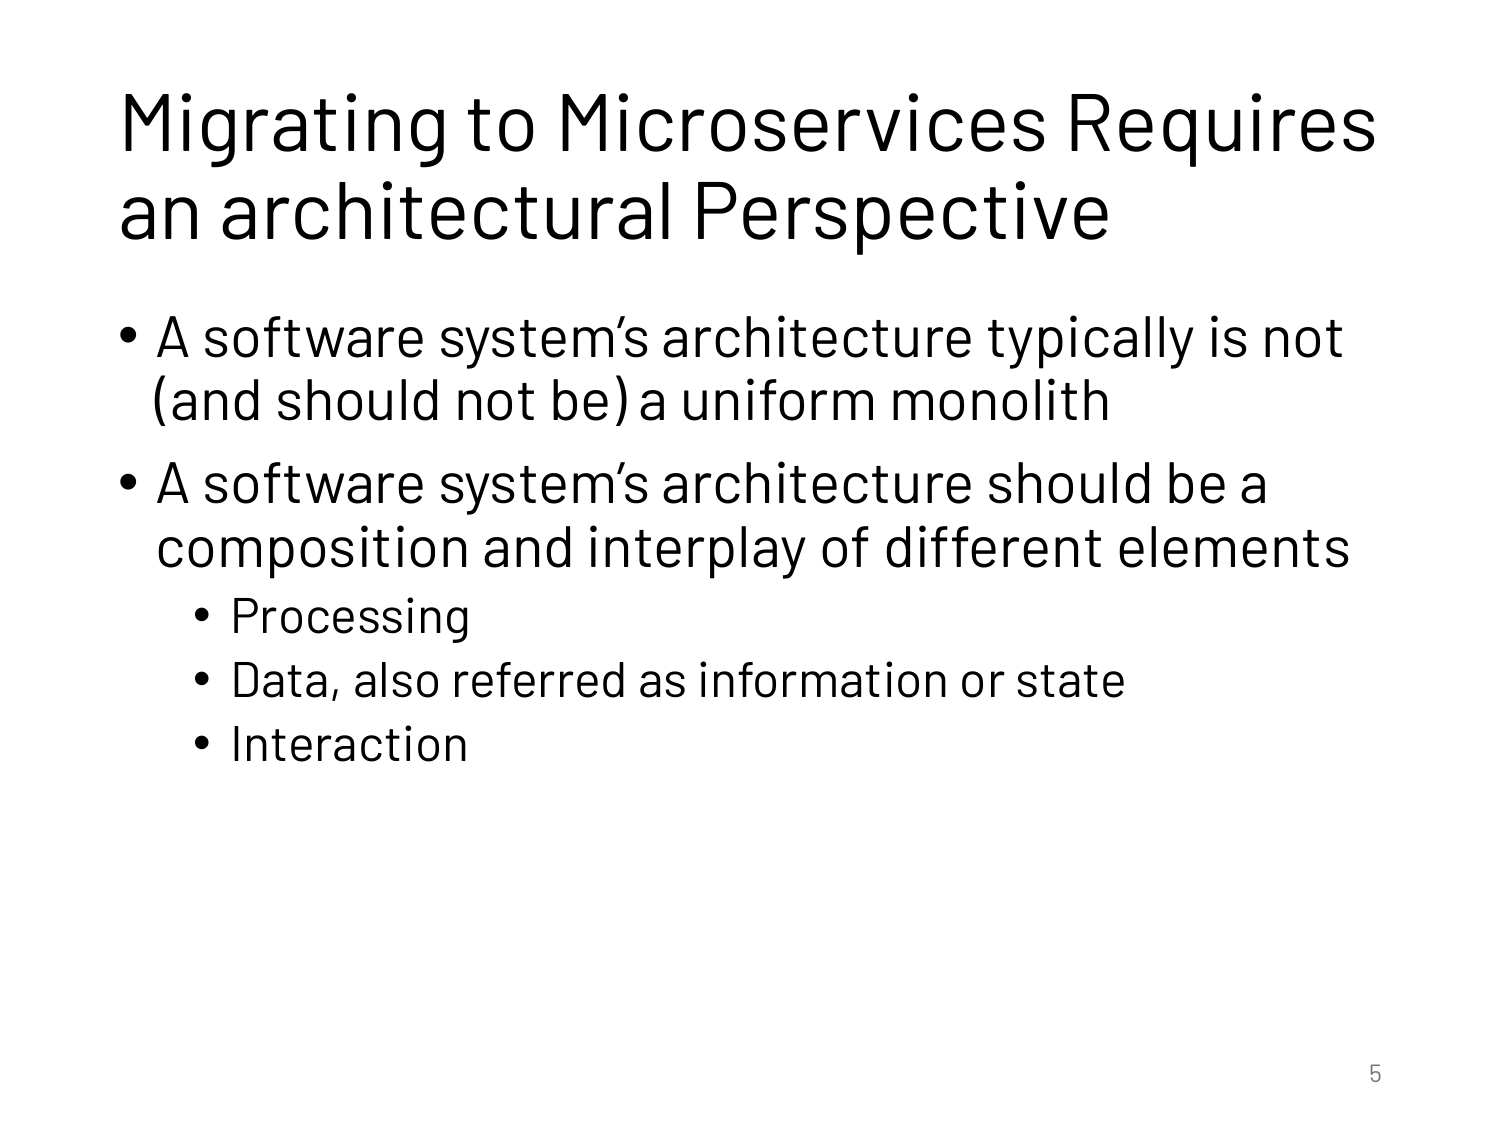

# Migrating to Microservices Requires an architectural Perspective
A software system’s architecture typically is not (and should not be) a uniform monolith
A software system’s architecture should be a composition and interplay of different elements
Processing
Data, also referred as information or state
Interaction
5